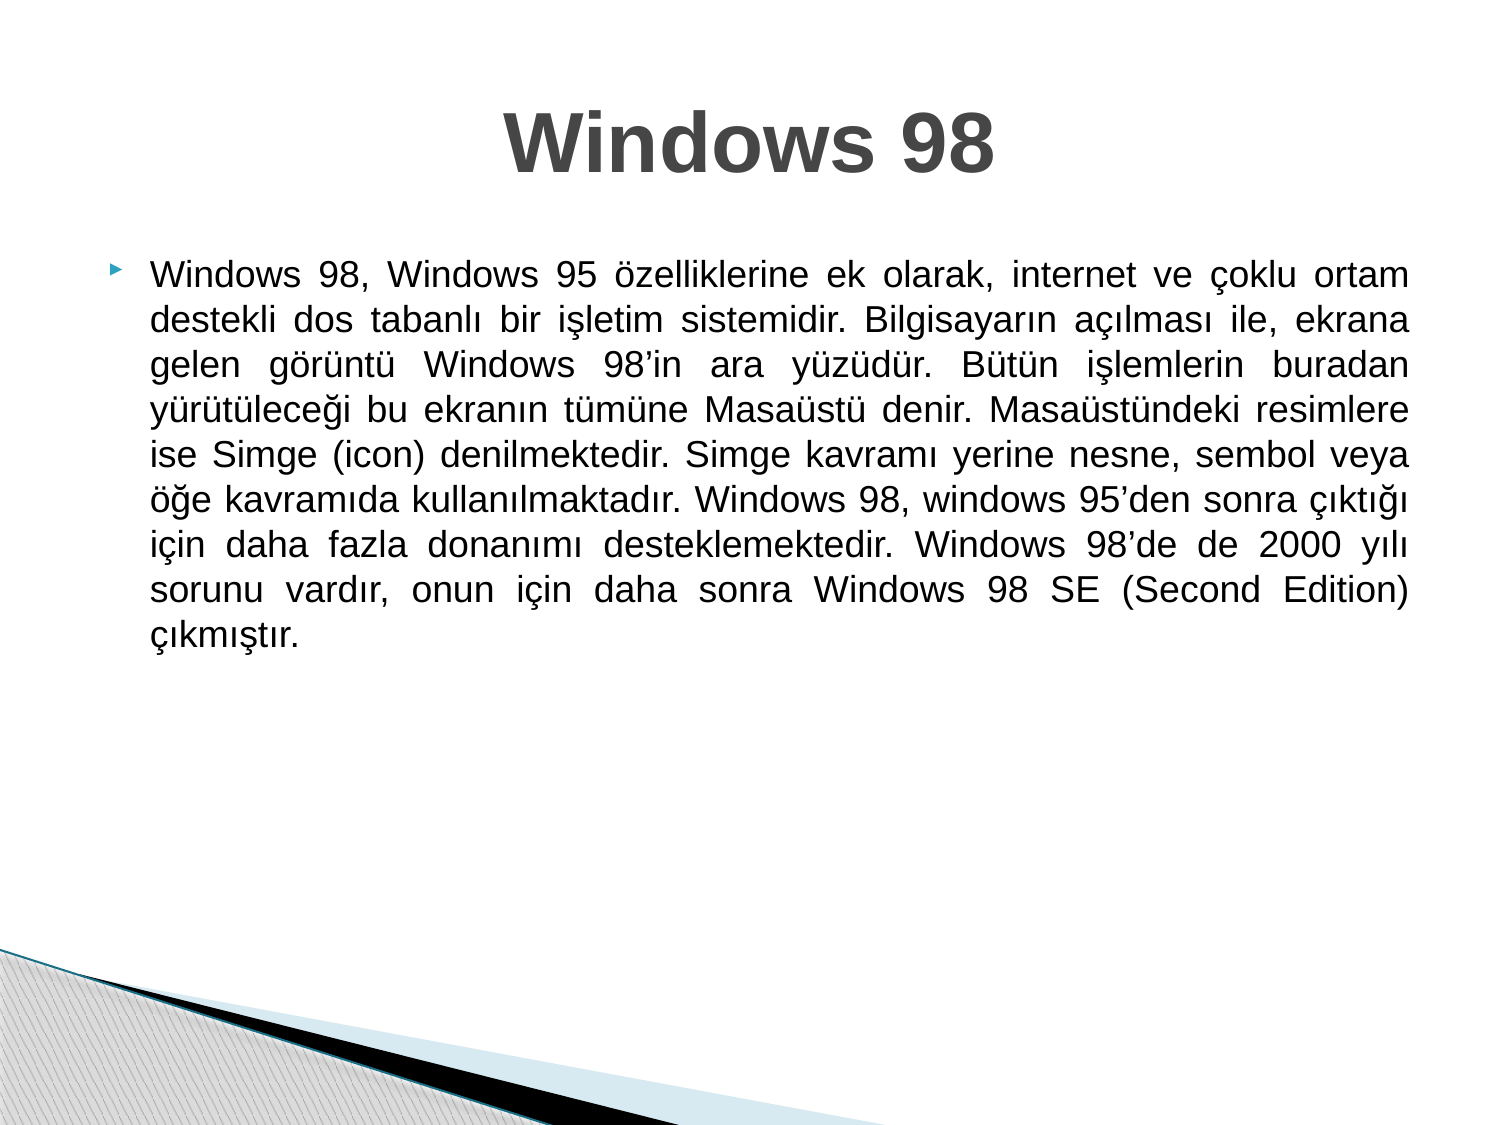

# Windows 98
Windows 98, Windows 95 özelliklerine ek olarak, internet ve çoklu ortam destekli dos tabanlı bir işletim sistemidir. Bilgisayarın açılması ile, ekrana gelen görüntü Windows 98’in ara yüzüdür. Bütün işlemlerin buradan yürütüleceği bu ekranın tümüne Masaüstü denir. Masaüstündeki resimlere ise Simge (icon) denilmektedir. Simge kavramı yerine nesne, sembol veya öğe kavramıda kullanılmaktadır. Windows 98, windows 95’den sonra çıktığı için daha fazla donanımı desteklemektedir. Windows 98’de de 2000 yılı sorunu vardır, onun için daha sonra Windows 98 SE (Second Edition) çıkmıştır.